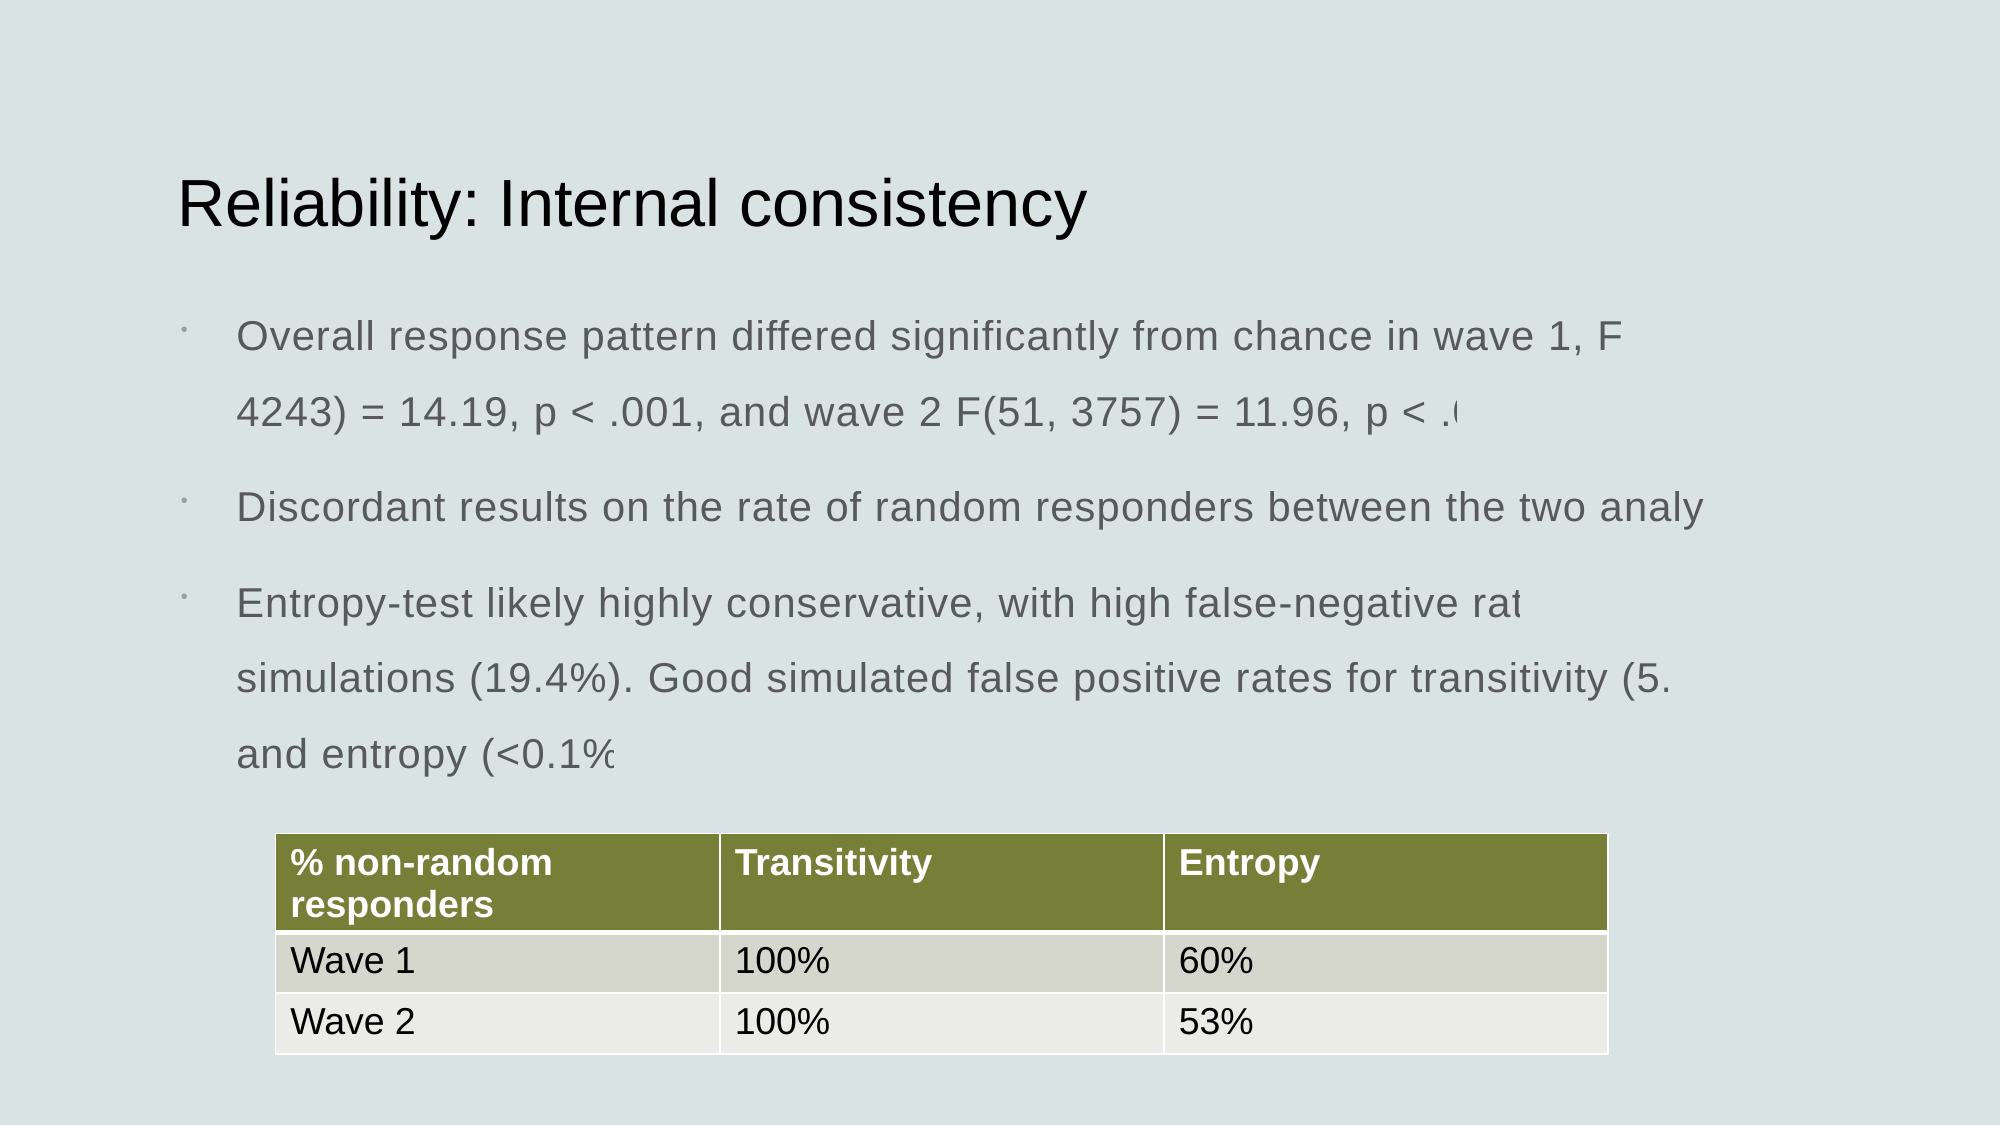

# Reliability: Internal consistency
Overall response pattern differed significantly from chance in wave 1, F(51, 4243) = 14.19, p < .001, and wave 2 F(51, 3757) = 11.96, p < .001
Discordant results on the rate of random responders between the two analyses.
Entropy-test likely highly conservative, with high false-negative rate in simulations (19.4%). Good simulated false positive rates for transitivity (5.3%) and entropy (<0.1%)

| % non-random responders | Transitivity | Entropy |
| --- | --- | --- |
| Wave 1 | 100% | 60% |
| Wave 2 | 100% | 53% |